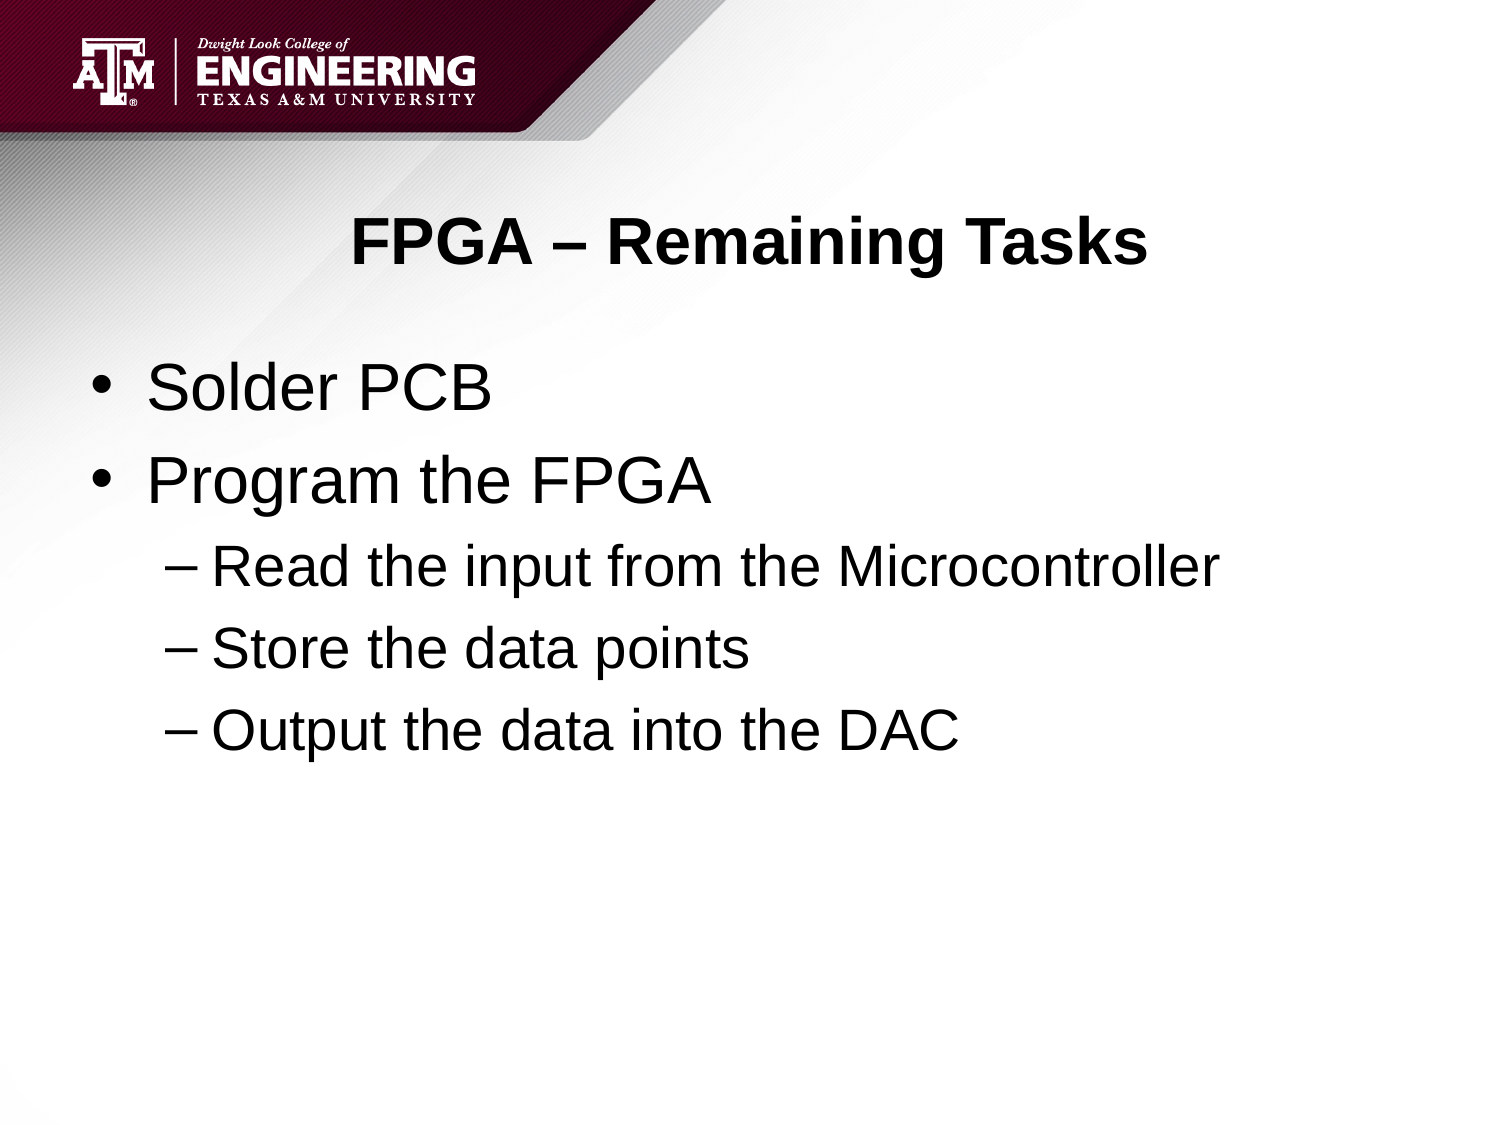

# FPGA – Remaining Tasks
Solder PCB
Program the FPGA
Read the input from the Microcontroller
Store the data points
Output the data into the DAC